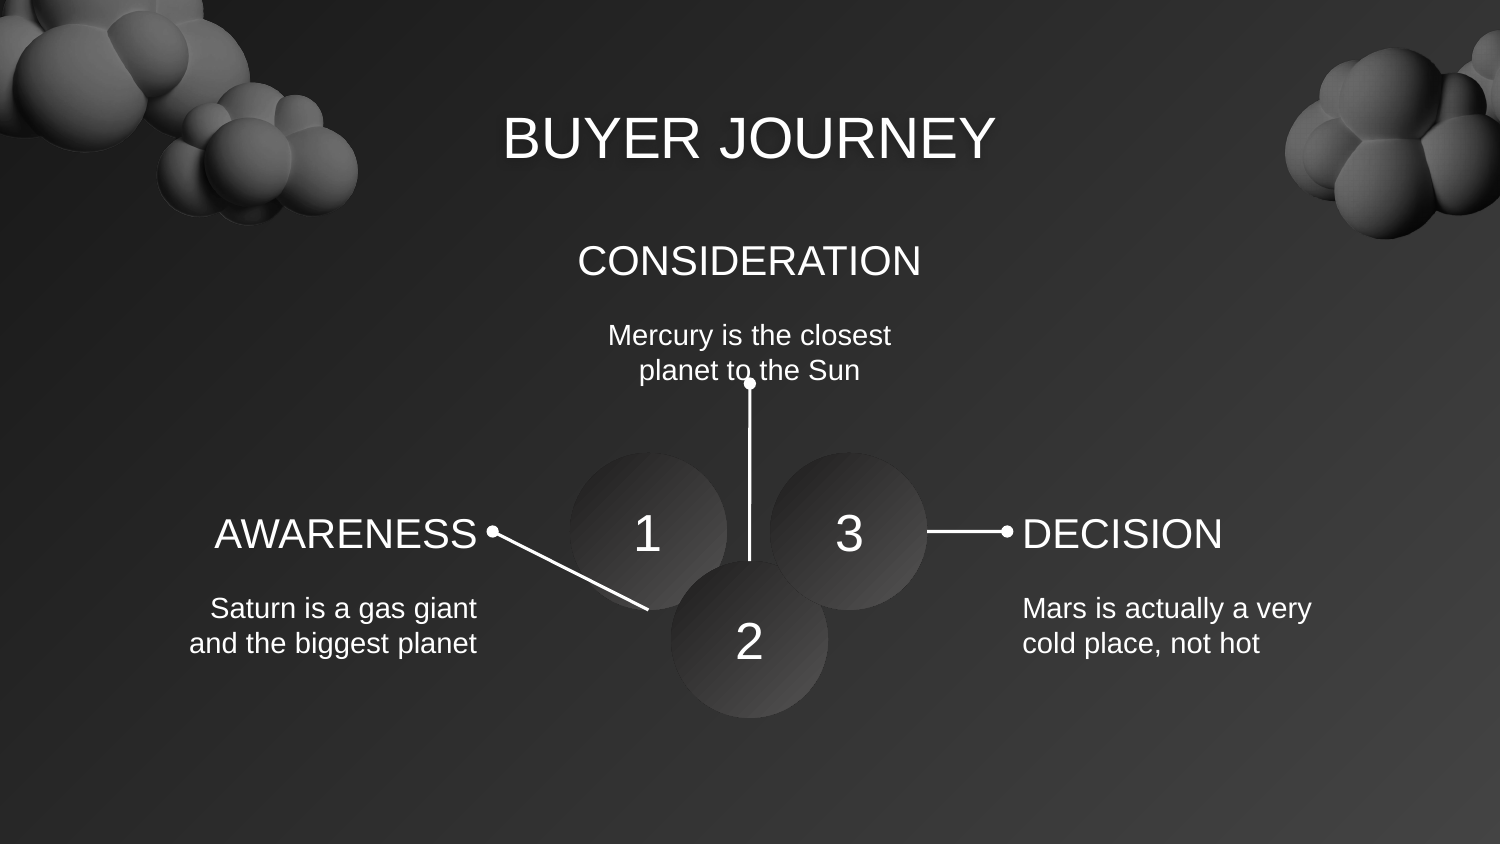

# BUYER JOURNEY
CONSIDERATION
Mercury is the closest planet to the Sun

1
3
AWARENESS
DECISION
Mars is actually a very cold place, not hot
Saturn is a gas giant and the biggest planet

2